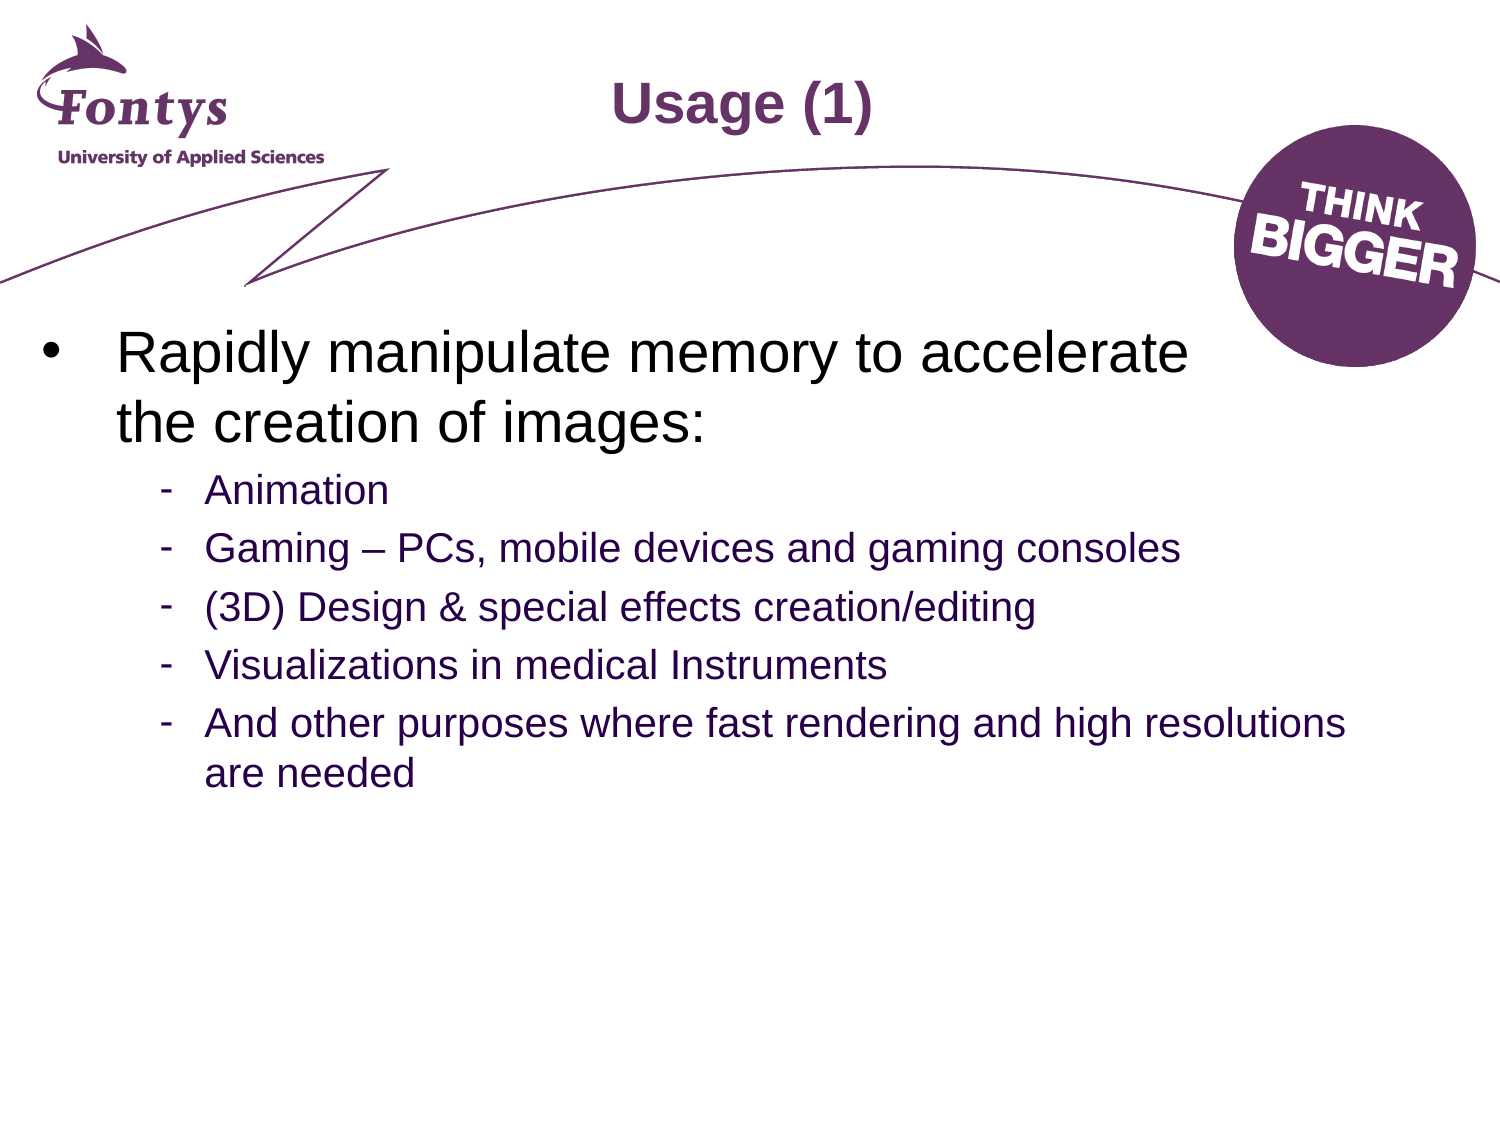

# Usage (1)
Rapidly manipulate memory to accelerate
the creation of images:
Animation
Gaming – PCs, mobile devices and gaming consoles
(3D) Design & special effects creation/editing
Visualizations in medical Instruments
And other purposes where fast rendering and high resolutions are needed